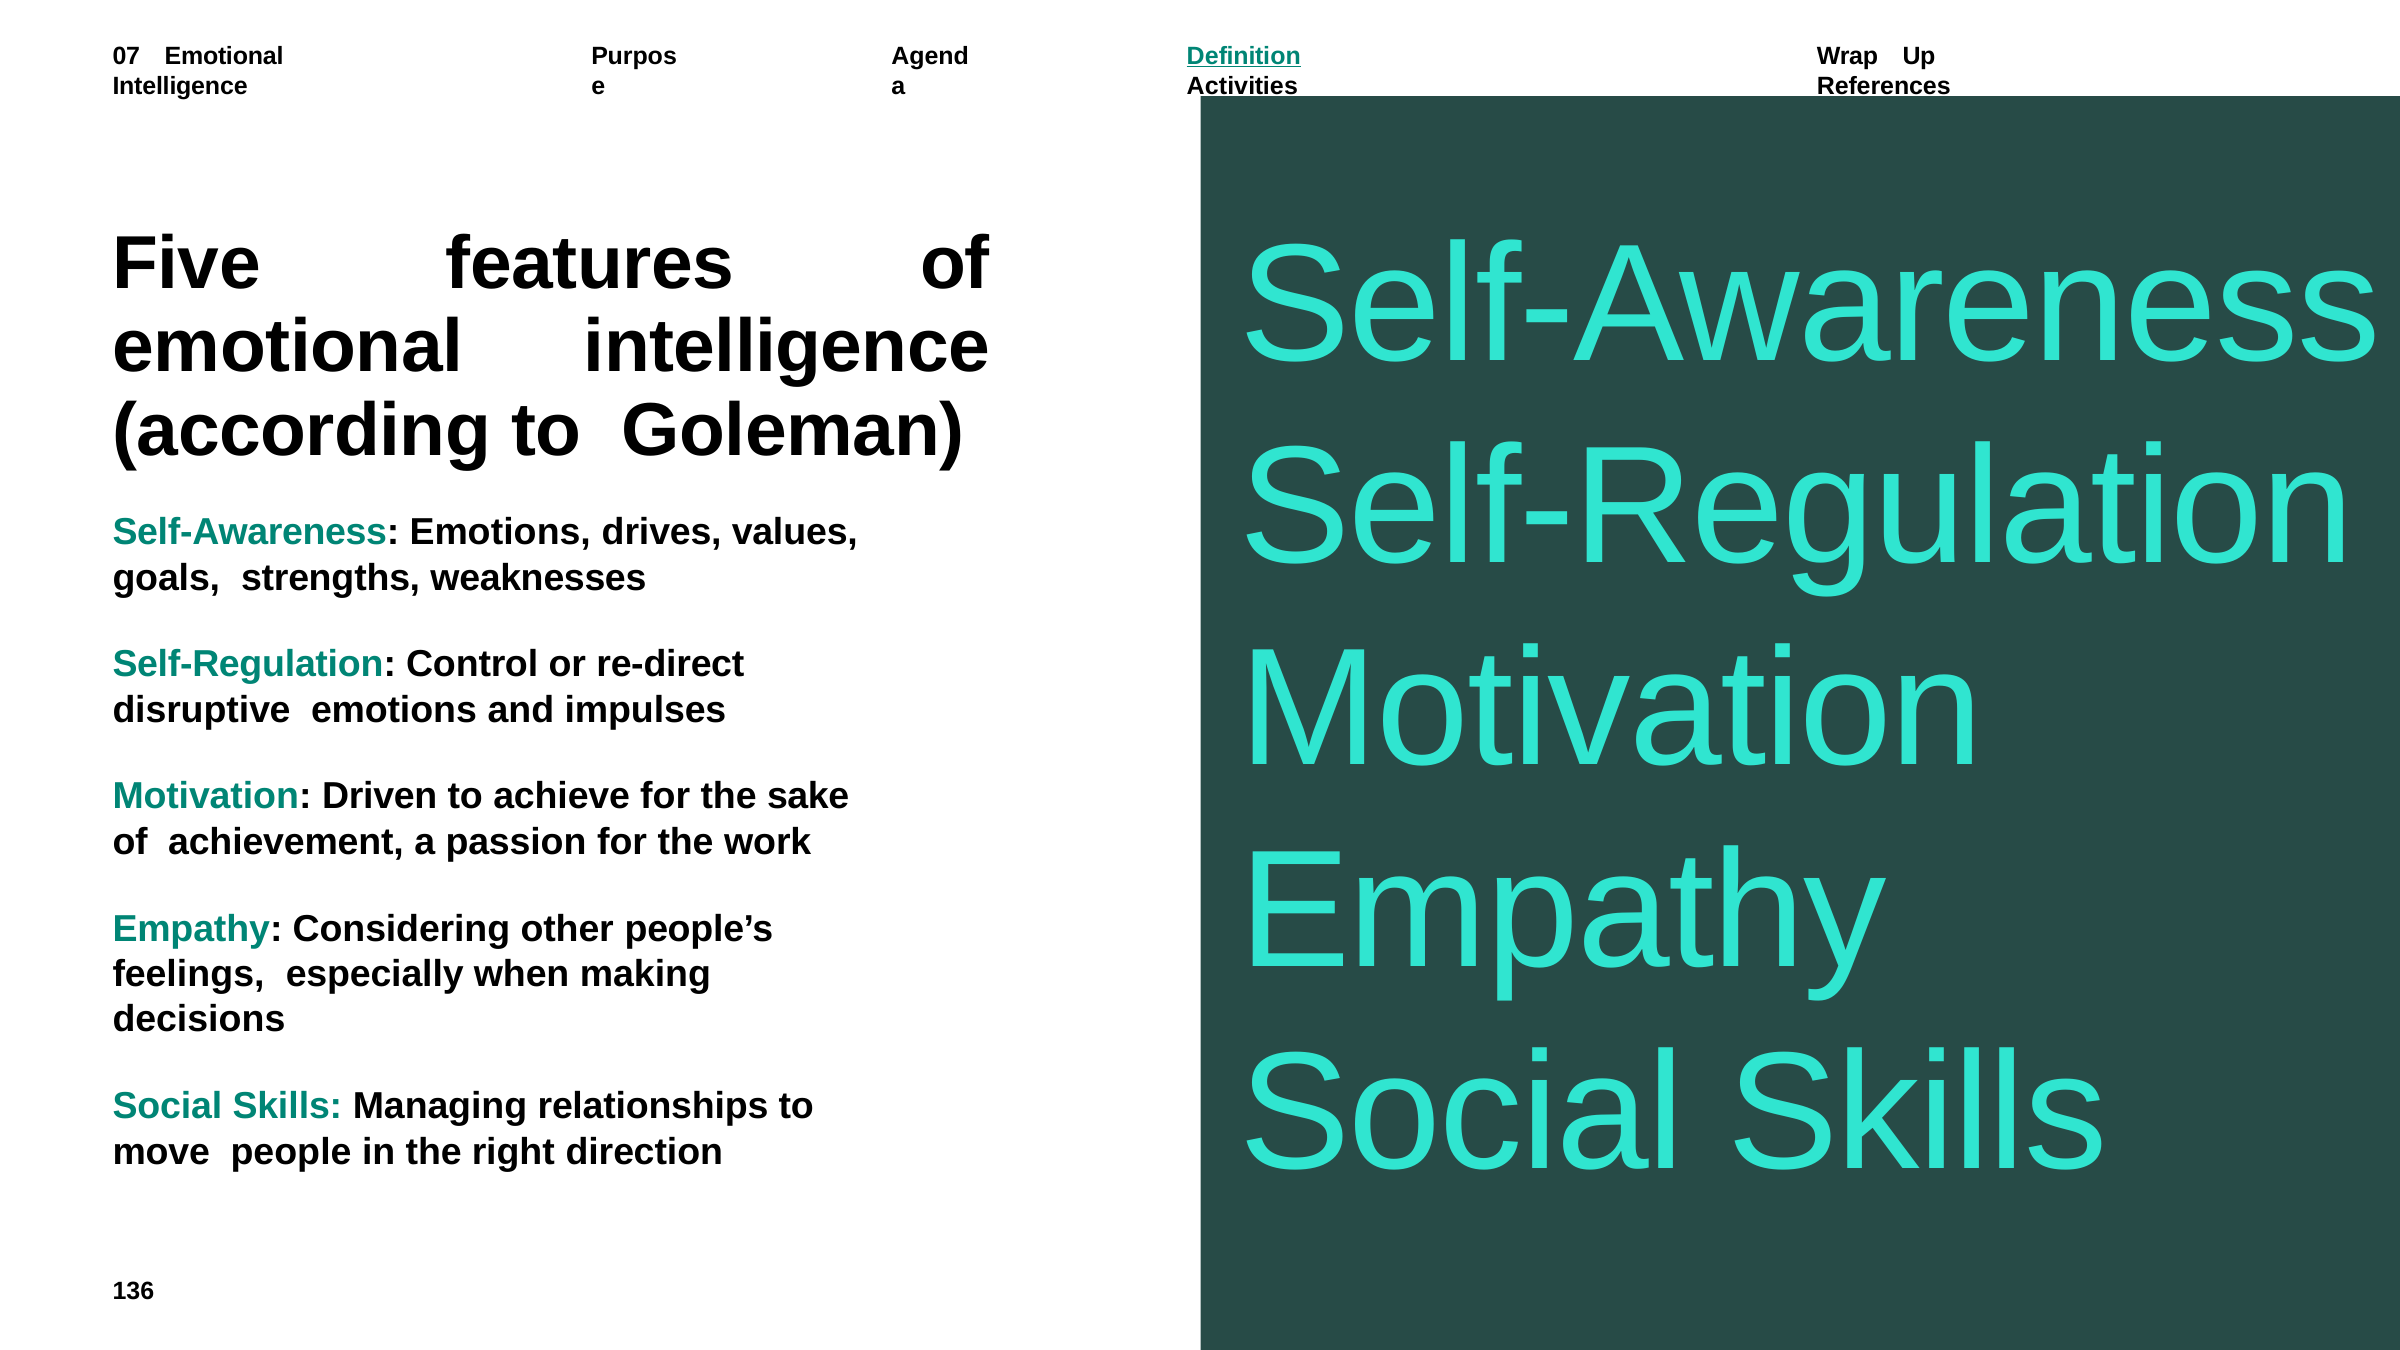

07	Emotional	Intelligence
Purpose
Agenda
Definition	Activities
Wrap	Up	References

Self-Awareness
Self-Regulation
Motivation
Empathy
Social Skills
Five features of emotional  intelligence (according to  Goleman)
Self-Awareness: Emotions, drives, values, goals,  strengths, weaknesses

Self-Regulation: Control or re-direct disruptive  emotions and impulses

Motivation: Driven to achieve for the sake of  achievement, a passion for the work

Empathy: Considering other people’s feelings,  especially when making decisions

Social Skills: Managing relationships to move  people in the right direction
136